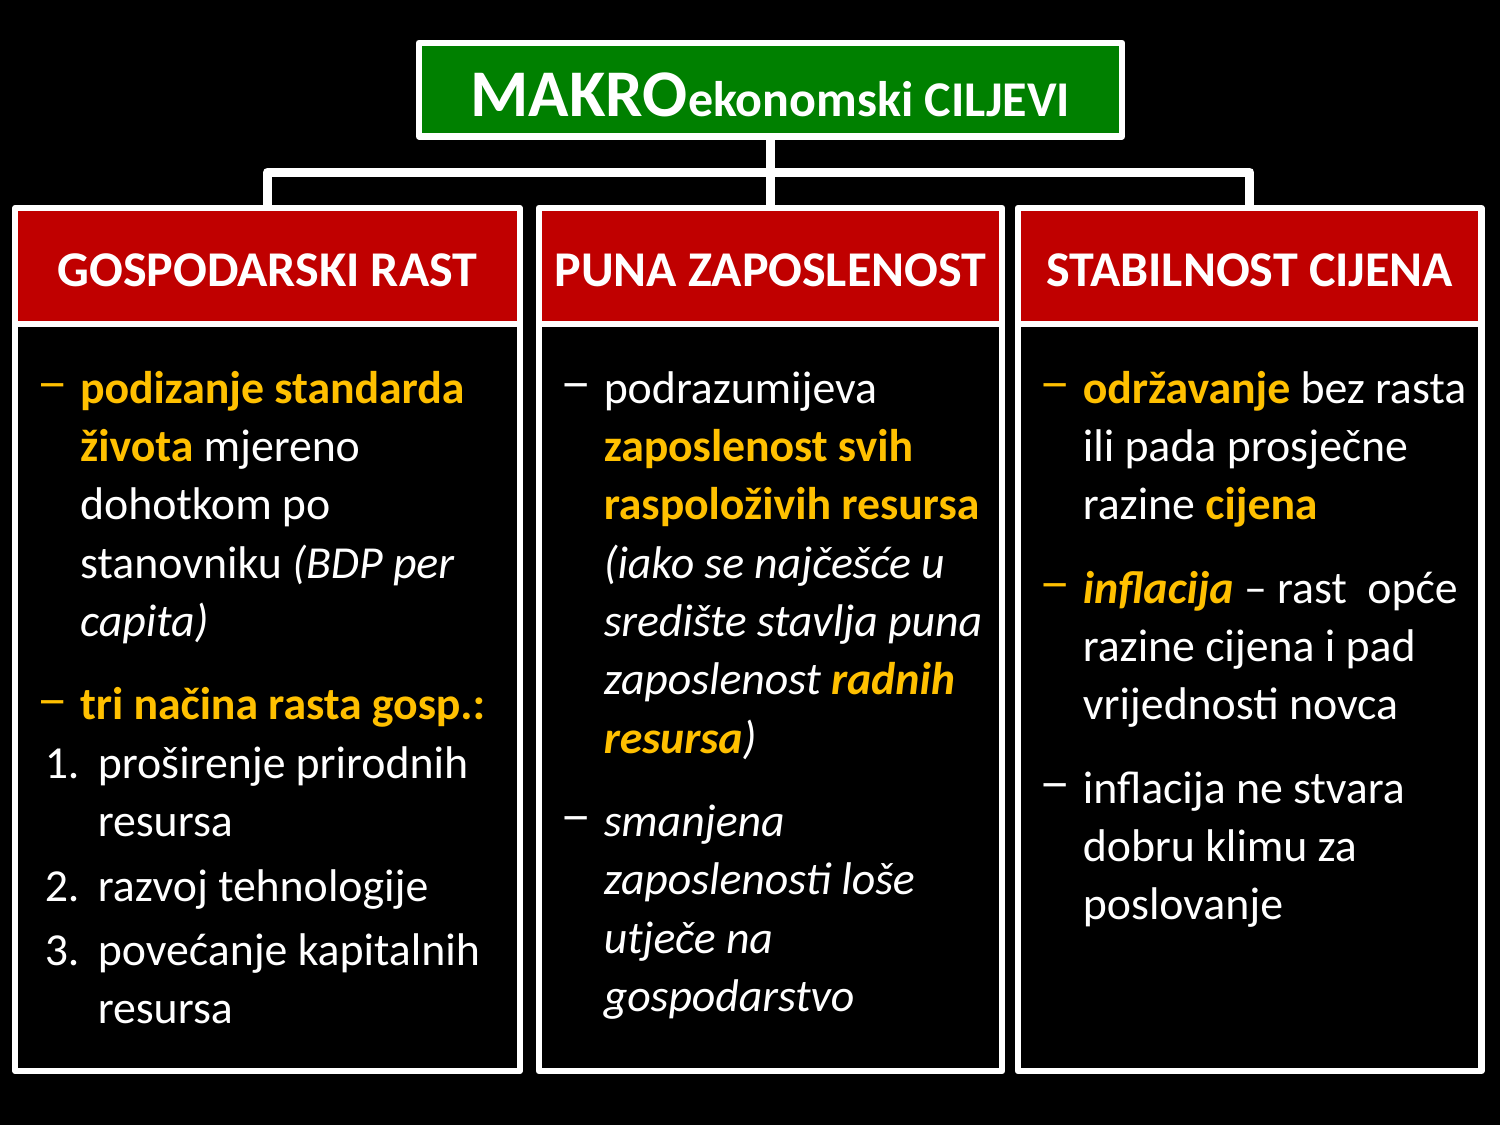

MAKROekonomski CILJEVI
GOSPODARSKI RAST
PUNA ZAPOSLENOST
STABILNOST CIJENA
podizanje standarda života mjereno dohotkom po stanovniku (BDP per capita)
tri načina rasta gosp.:
proširenje prirodnih resursa
razvoj tehnologije
povećanje kapitalnih resursa
podrazumijeva zaposlenost svih raspoloživih resursa (iako se najčešće u središte stavlja puna zaposlenost radnih resursa)
smanjena zaposlenosti loše utječe na gospodarstvo
održavanje bez rasta ili pada prosječne razine cijena
inflacija – rast  opće razine cijena i pad vrijednosti novca
inflacija ne stvara dobru klimu za poslovanje